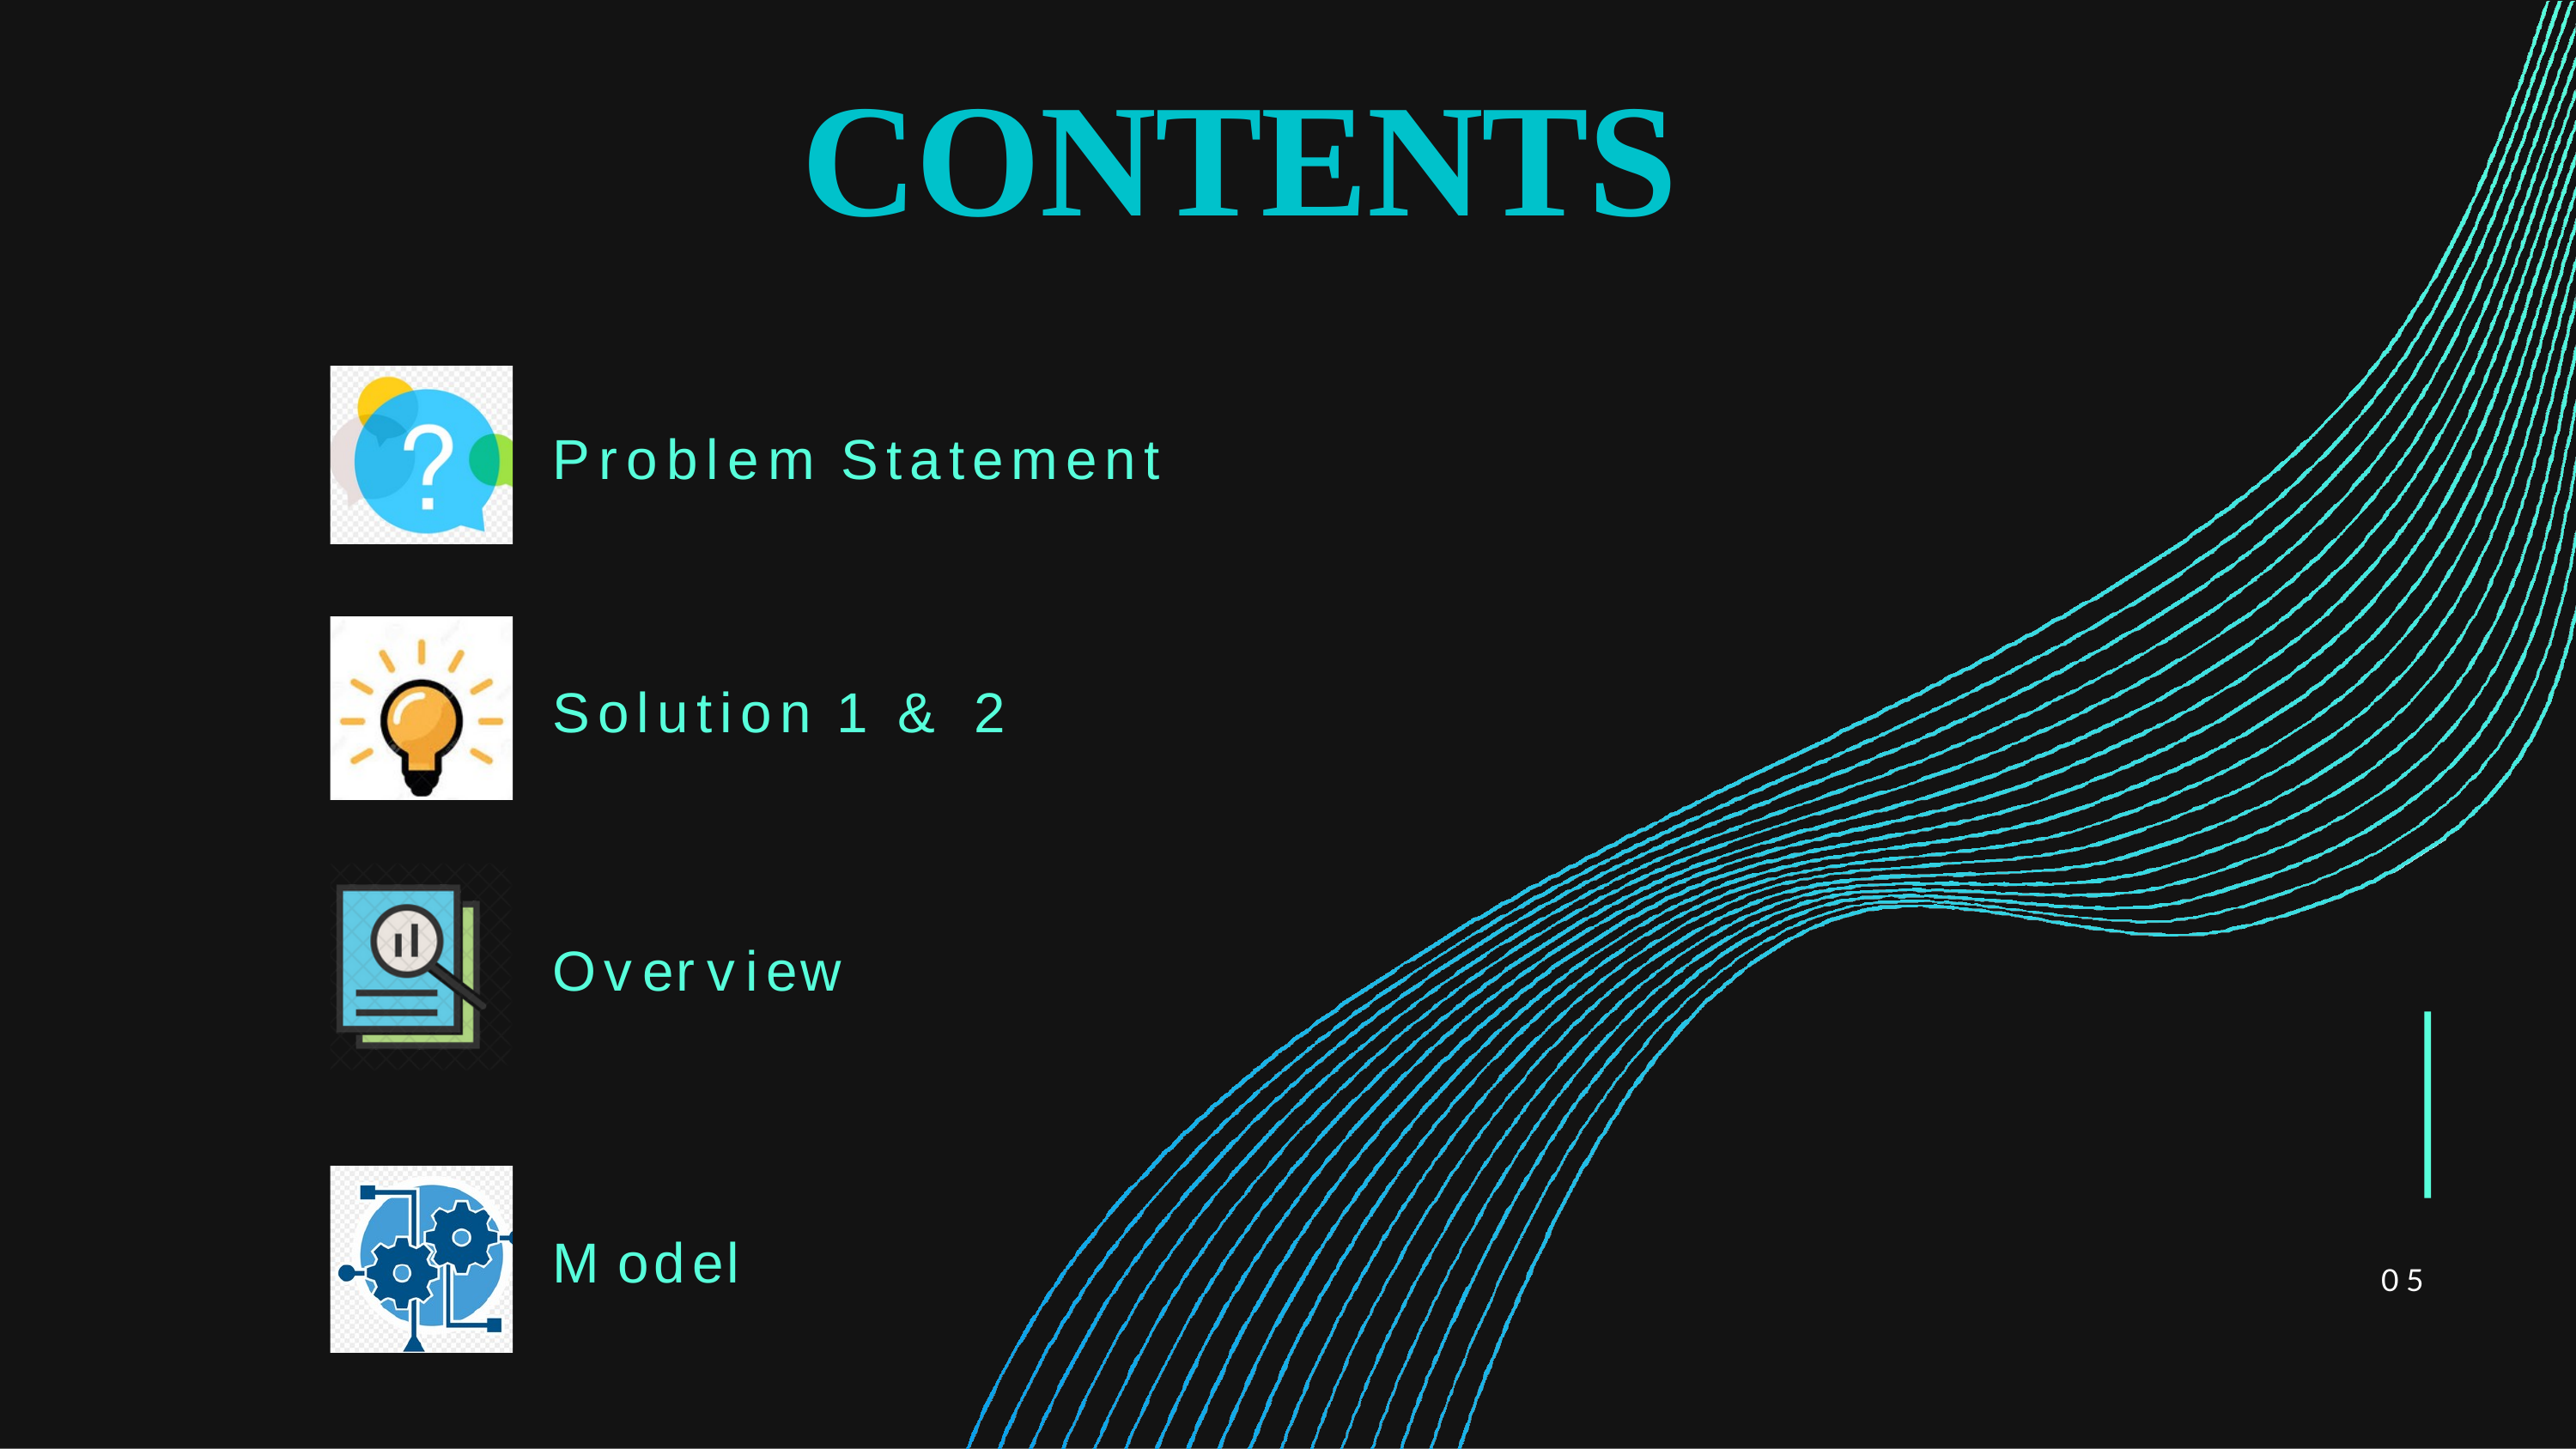

# CONTENTS

Problem Statement

Solution 1 & 2

Overview

Model
05